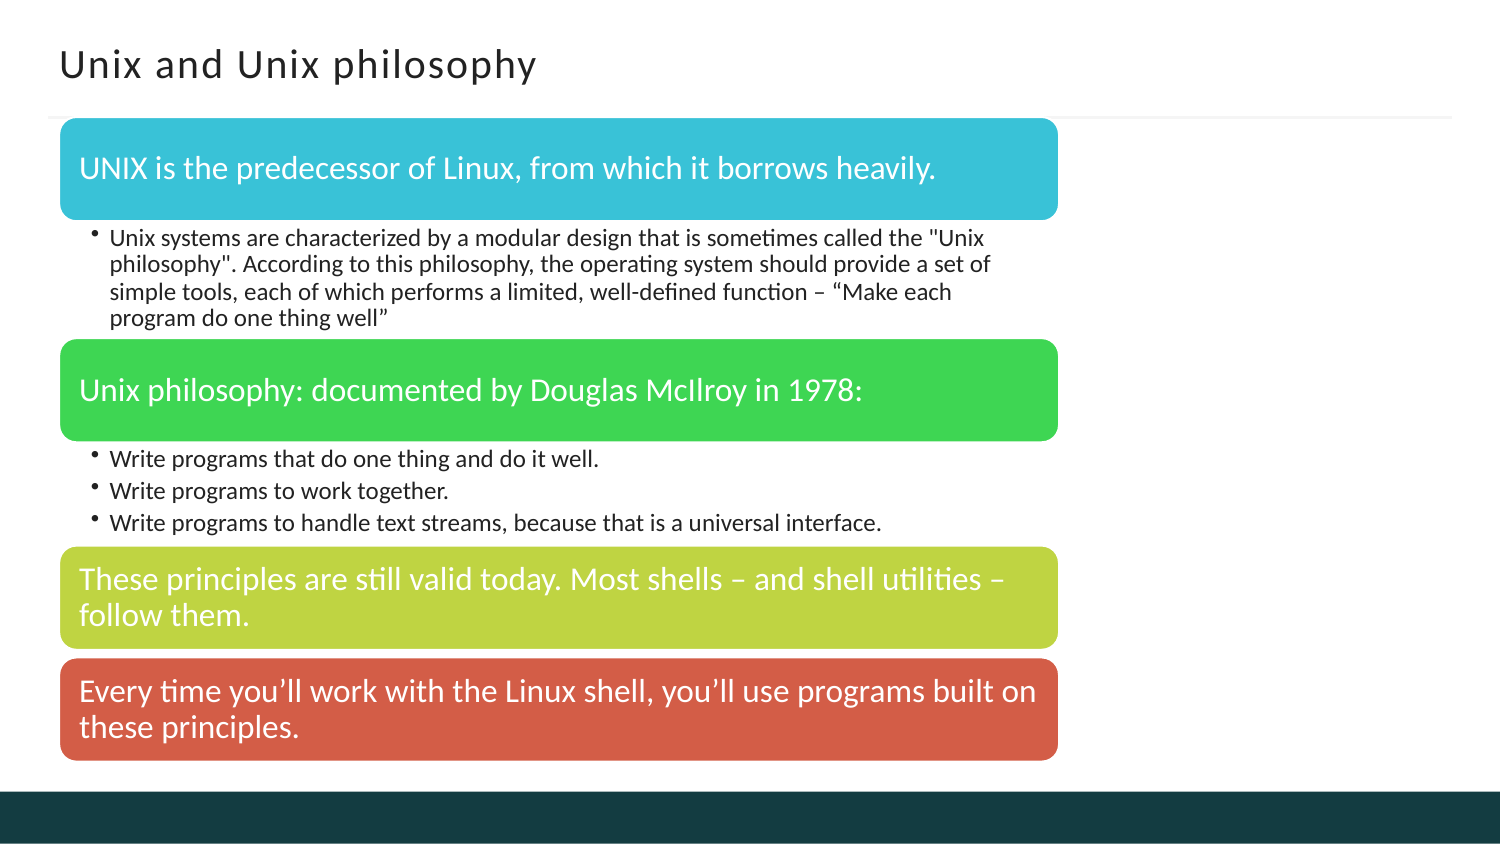

# Unix and Unix philosophy
UNIX is the predecessor of Linux, from which it borrows heavily.
Unix systems are characterized by a modular design that is sometimes called the "Unix philosophy". According to this philosophy, the operating system should provide a set of simple tools, each of which performs a limited, well-defined function – “Make each program do one thing well”
Unix philosophy: documented by Douglas McIlroy in 1978:
Write programs that do one thing and do it well.
Write programs to work together.
Write programs to handle text streams, because that is a universal interface.
These principles are still valid today. Most shells – and shell utilities – follow them.
Every time you’ll work with the Linux shell, you’ll use programs built on these principles.